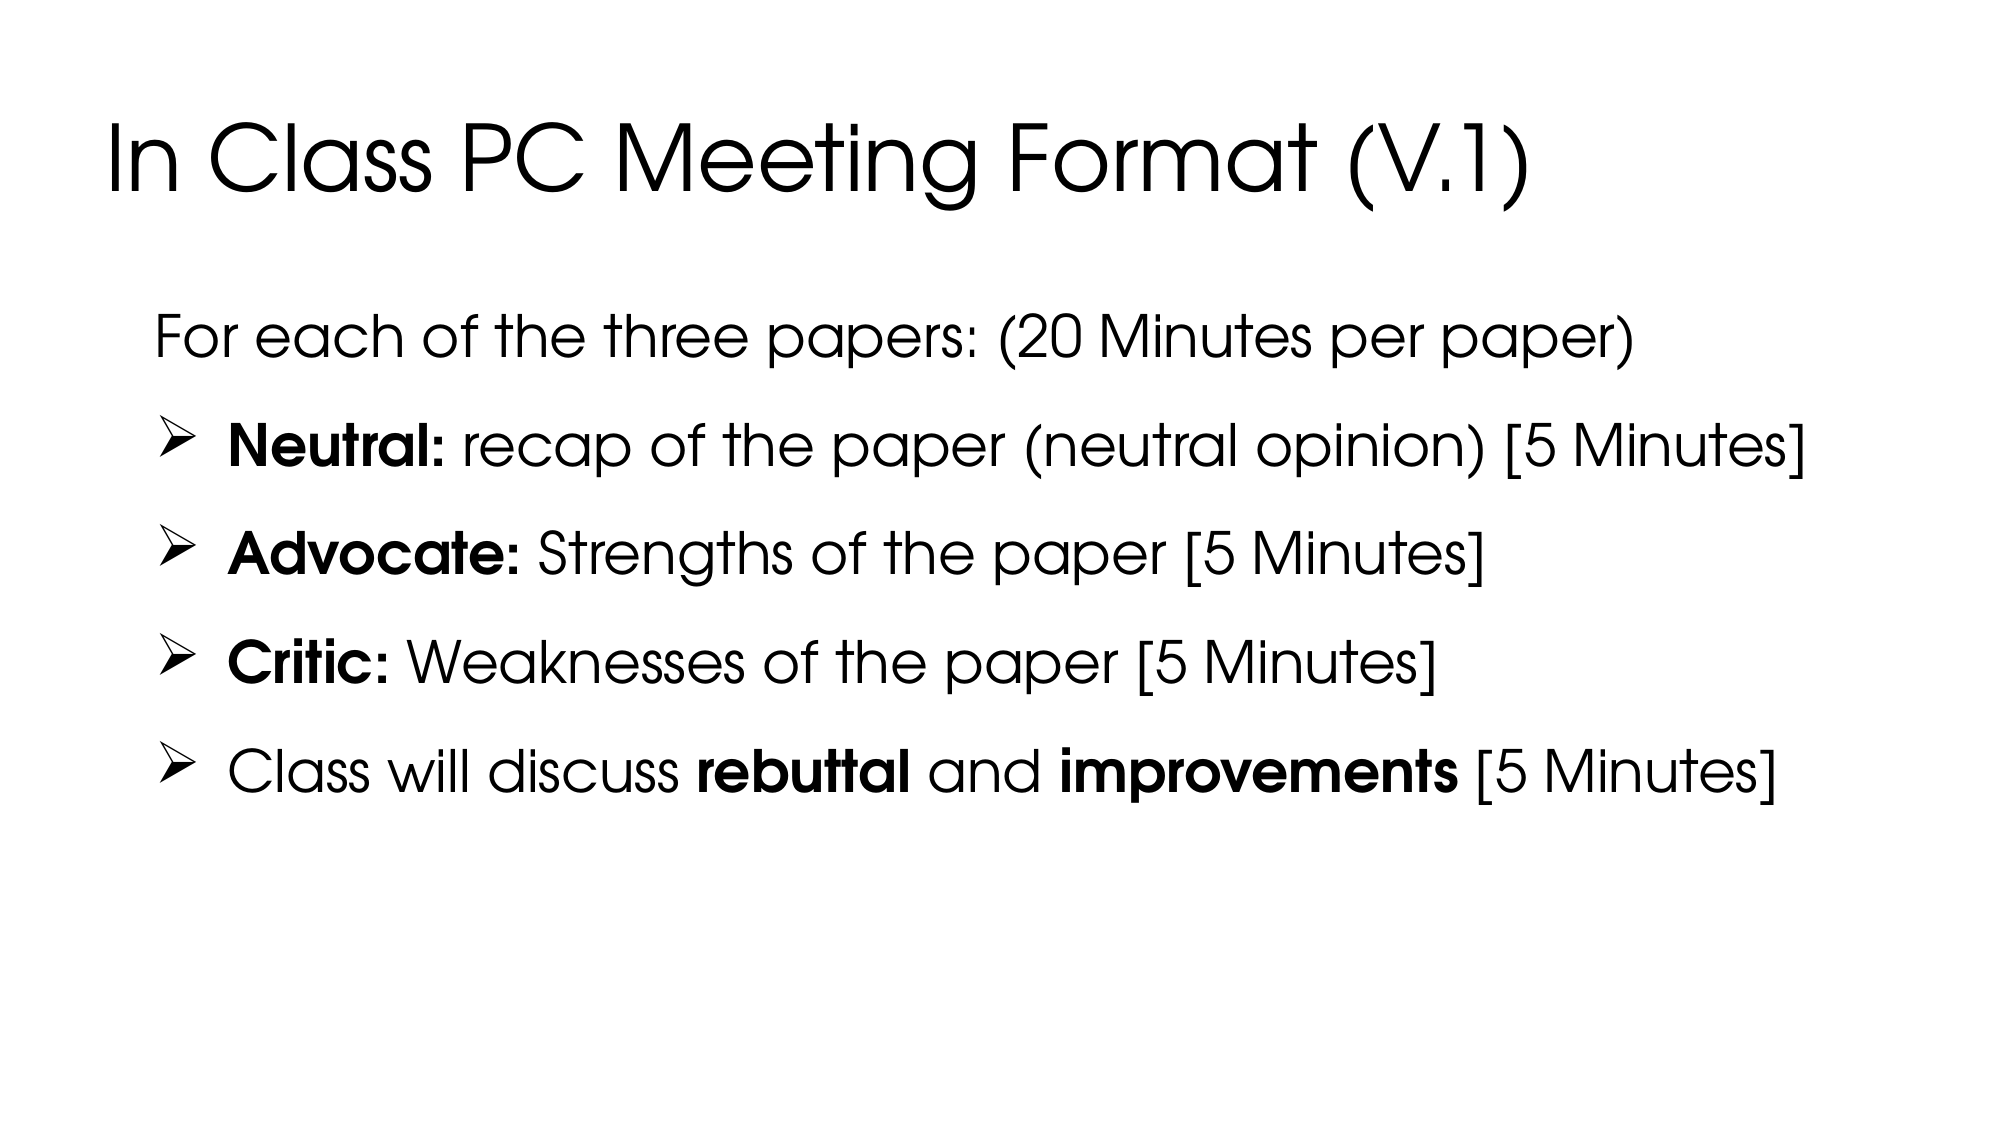

# In Class PC Meeting Format (V.1)
For each of the three papers: (20 Minutes per paper)
Neutral: recap of the paper (neutral opinion) [5 Minutes]
Advocate: Strengths of the paper [5 Minutes]
Critic: Weaknesses of the paper [5 Minutes]
Class will discuss rebuttal and improvements [5 Minutes]